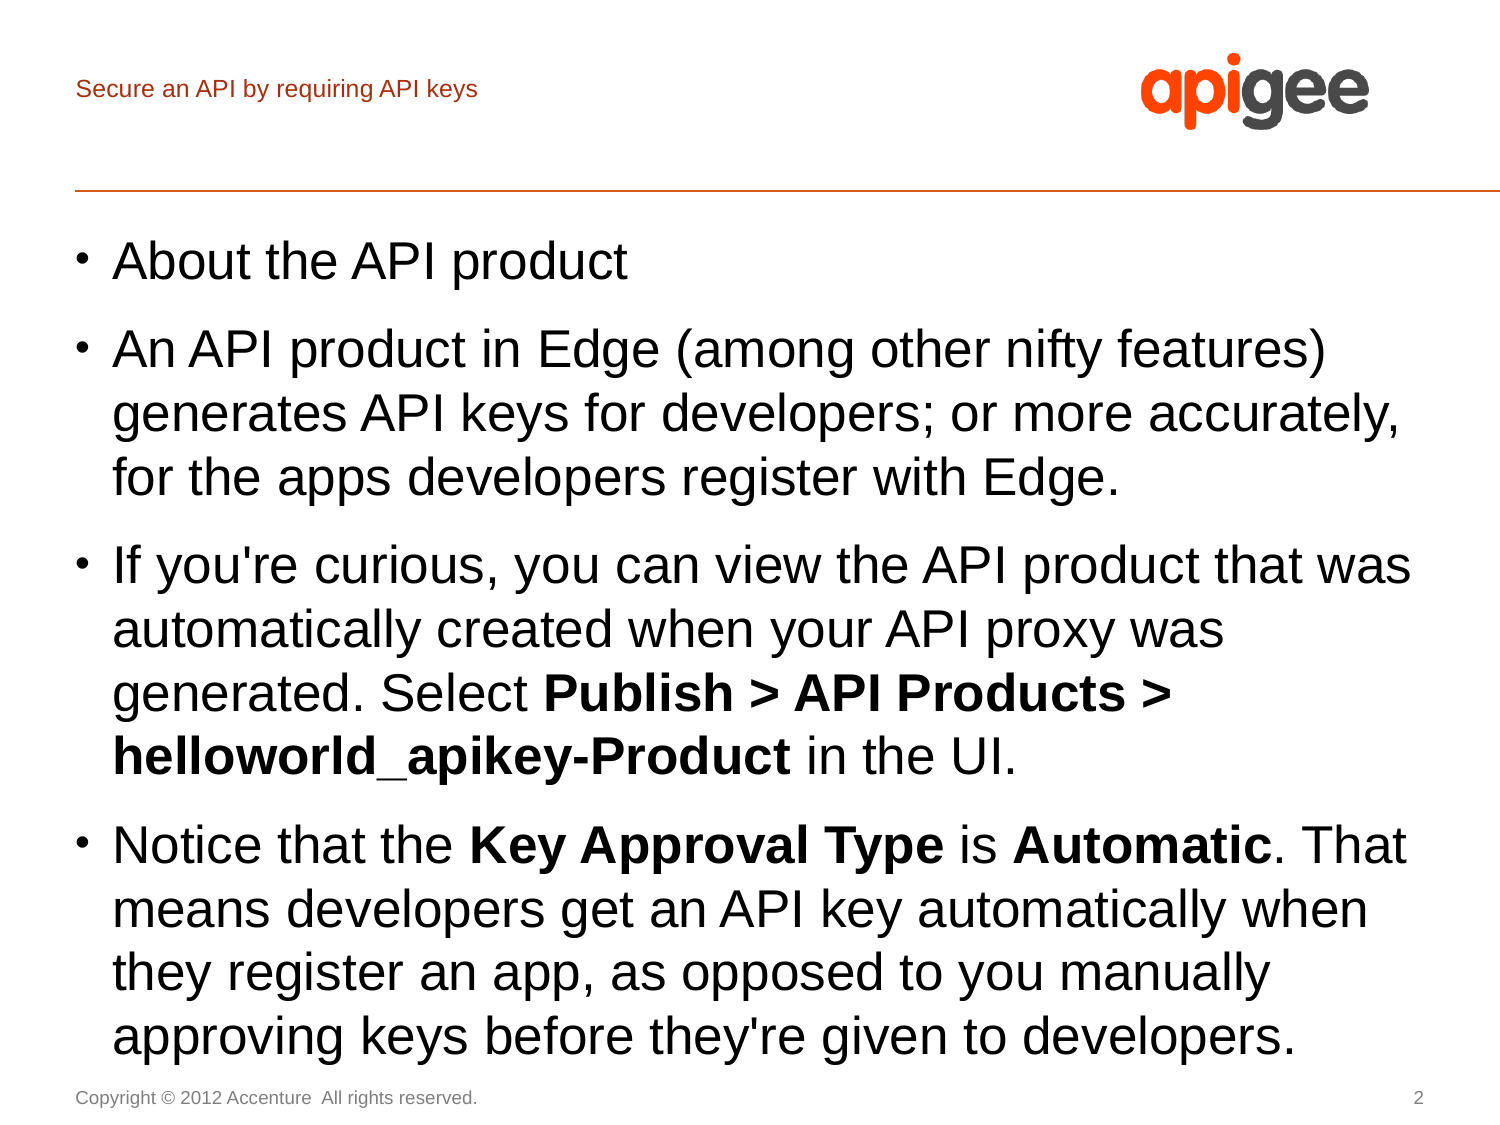

# Secure an API by requiring API keys
About the API product
An API product in Edge (among other nifty features) generates API keys for developers; or more accurately, for the apps developers register with Edge.
If you're curious, you can view the API product that was automatically created when your API proxy was generated. Select Publish > API Products > helloworld_apikey-Product in the UI.
Notice that the Key Approval Type is Automatic. That means developers get an API key automatically when they register an app, as opposed to you manually approving keys before they're given to developers.